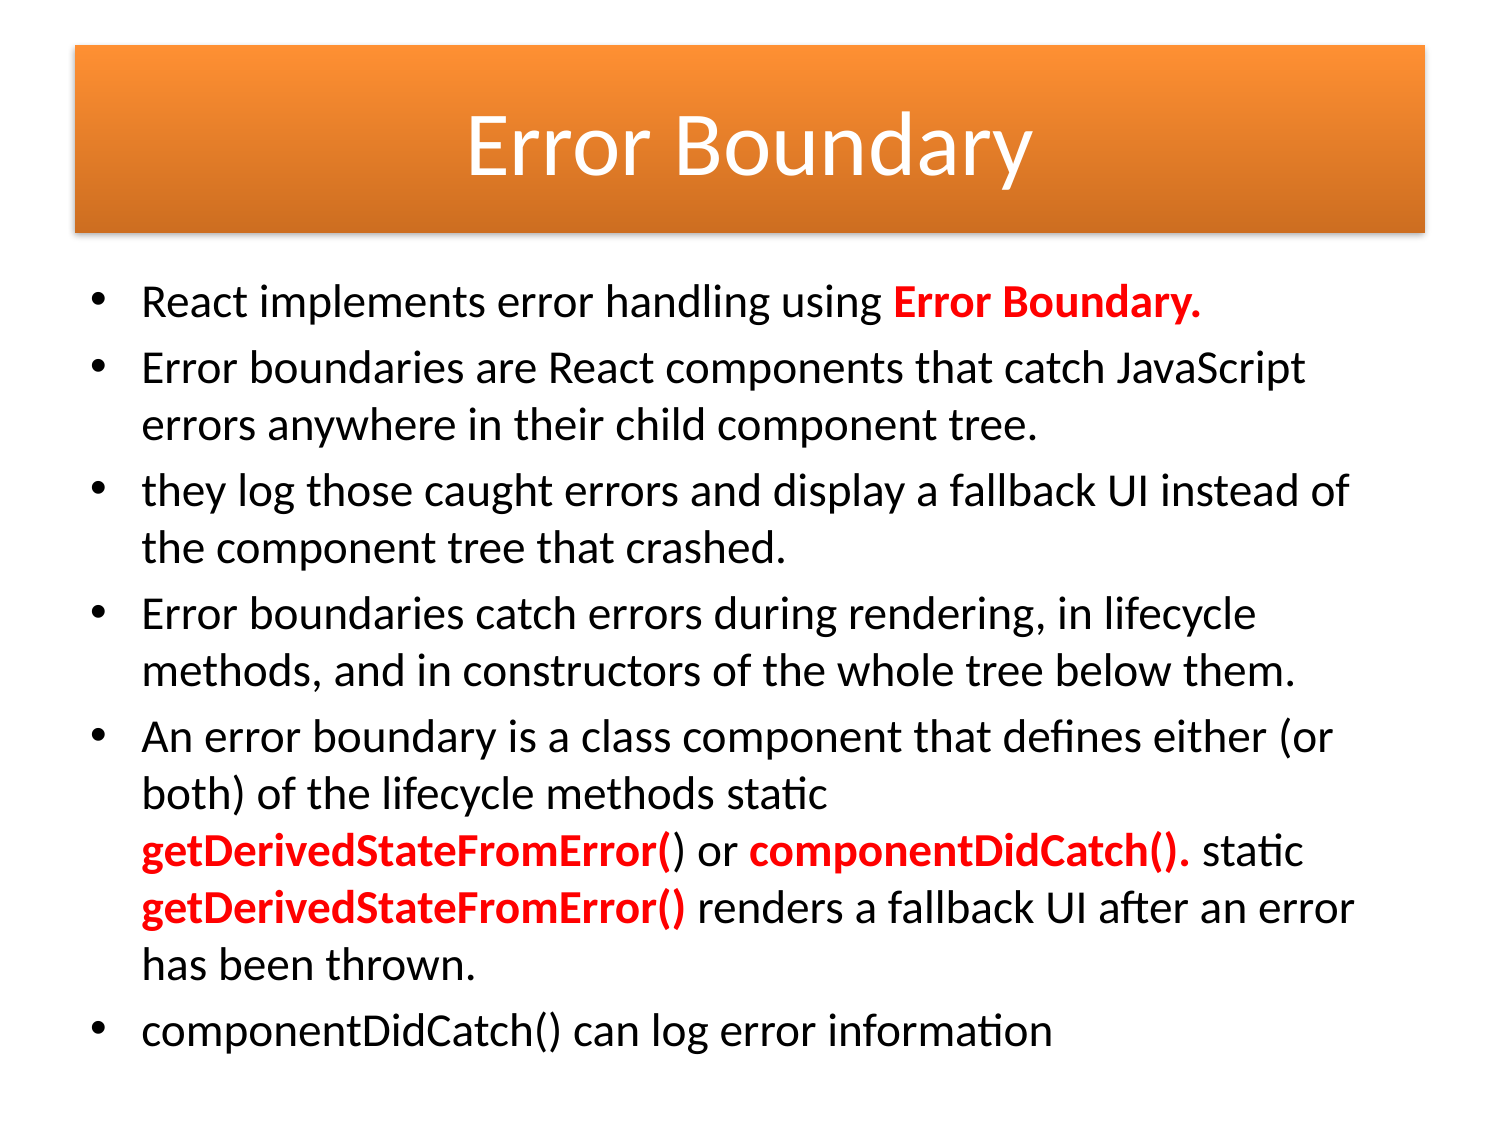

# Error Boundary
React implements error handling using Error Boundary.
Error boundaries are React components that catch JavaScript errors anywhere in their child component tree.
they log those caught errors and display a fallback UI instead of the component tree that crashed.
Error boundaries catch errors during rendering, in lifecycle methods, and in constructors of the whole tree below them.
An error boundary is a class component that defines either (or both) of the lifecycle methods static getDerivedStateFromError() or componentDidCatch(). static getDerivedStateFromError() renders a fallback UI after an error has been thrown.
componentDidCatch() can log error information